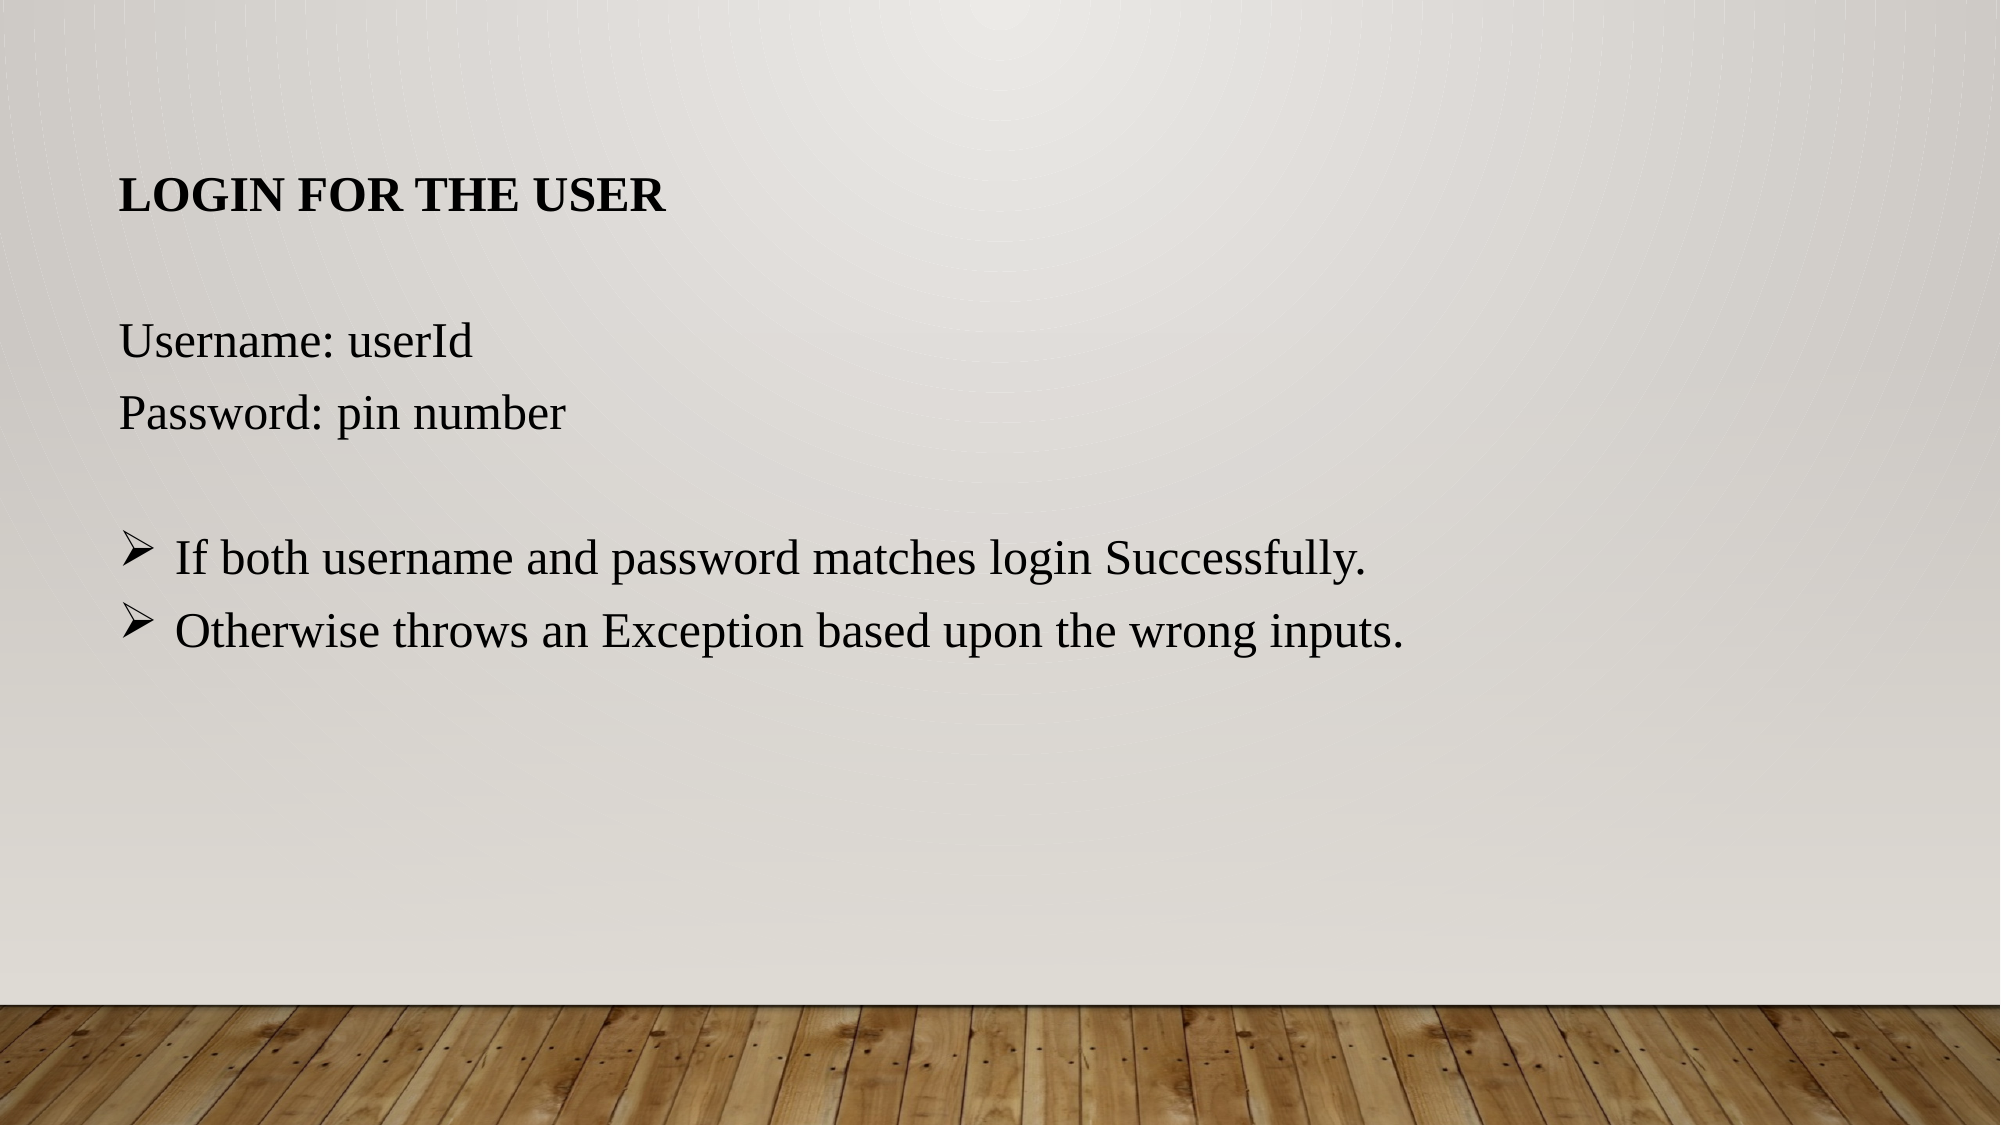

LOGIN for the user

Username: userId
Password: pin number

If both username and password matches login Successfully.
Otherwise throws an Exception based upon the wrong inputs.